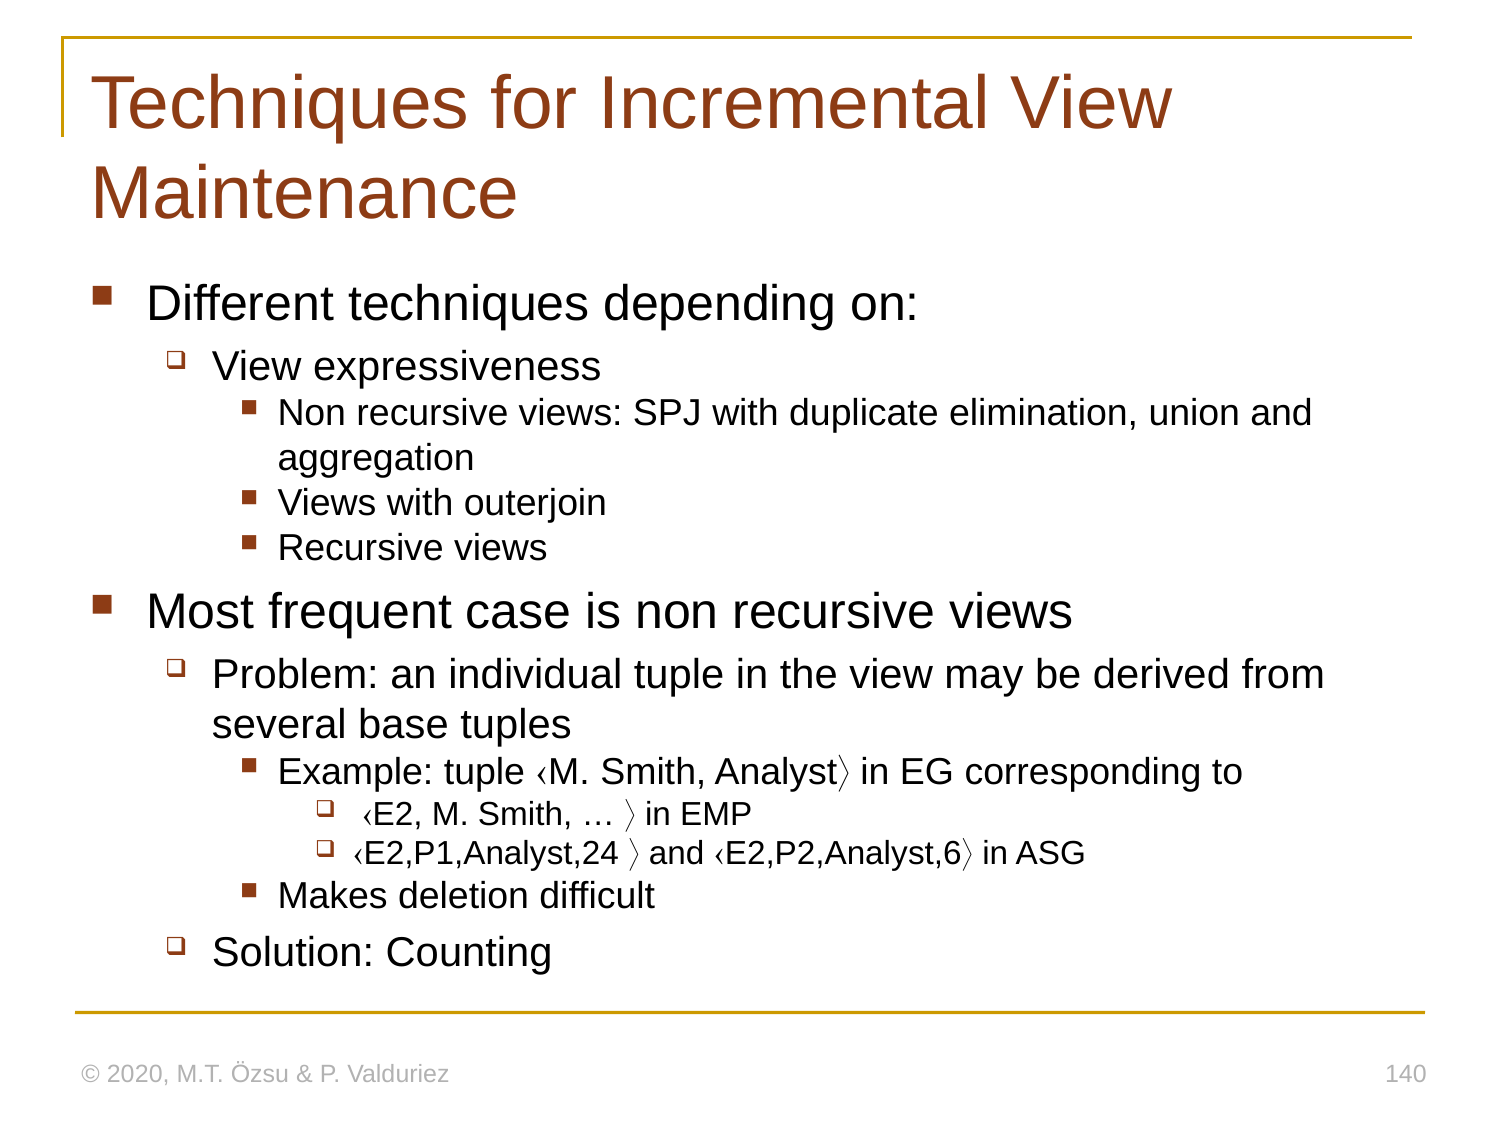

# Techniques for Incremental View Maintenance
Different techniques depending on:
View expressiveness
Non recursive views: SPJ with duplicate elimination, union and aggregation
Views with outerjoin
Recursive views
Most frequent case is non recursive views
Problem: an individual tuple in the view may be derived from several base tuples
Example: tuple 〈M. Smith, Analyst〉 in EG corresponding to
 〈E2, M. Smith, … 〉 in EMP
〈E2,P1,Analyst,24 〉 and 〈E2,P2,Analyst,6〉 in ASG
Makes deletion difficult
Solution: Counting

© 2020, M.T. Özsu & P. Valduriez
140